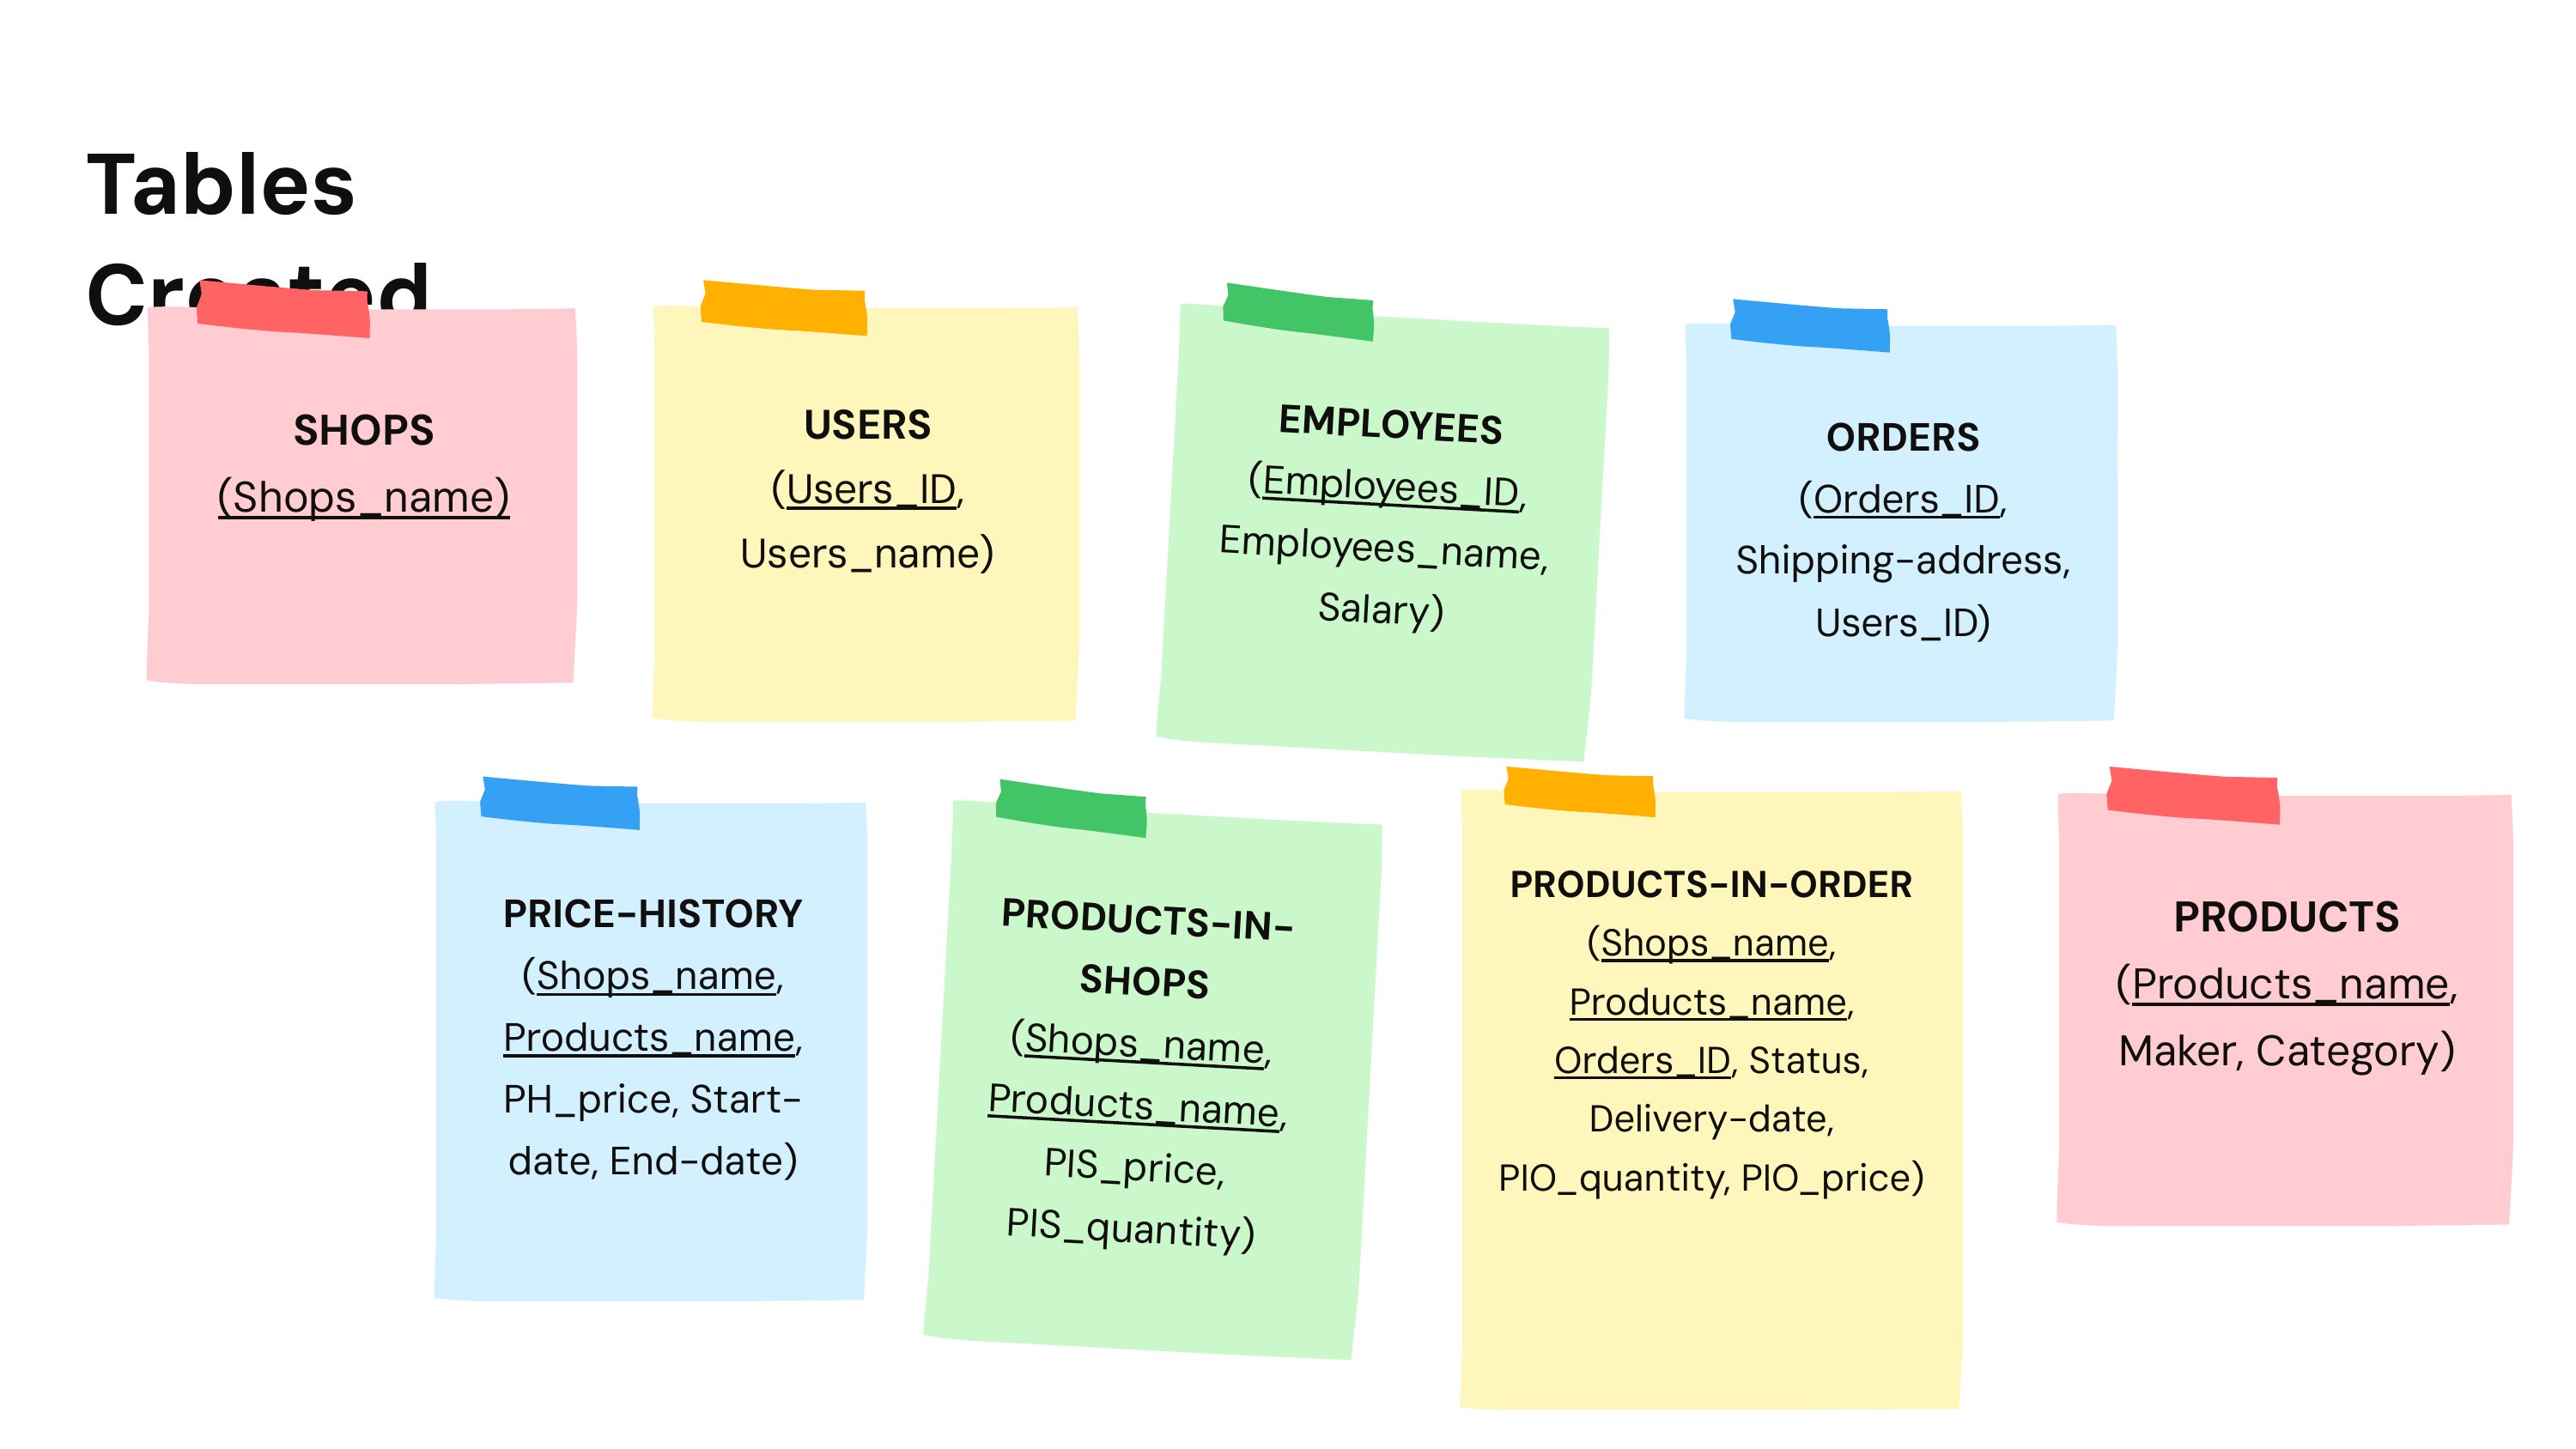

Tables Created

USERS
(Users_ID, Users_name)

SHOPS (Shops_name)

EMPLOYEES
(Employees_ID, Employees_name, Salary)

ORDERS
(Orders_ID, Shipping-address, Users_ID)

PRODUCTS-IN-ORDER
(Shops_name, Products_name, Orders_ID, Status, Delivery-date, PIO_quantity, PIO_price)

PRODUCTS
(Products_name, Maker, Category)

PRICE-HISTORY
(Shops_name, Products_name, PH_price, Start-date, End-date)

PRODUCTS-IN-SHOPS
(Shops_name, Products_name, PIS_price, PIS_quantity)